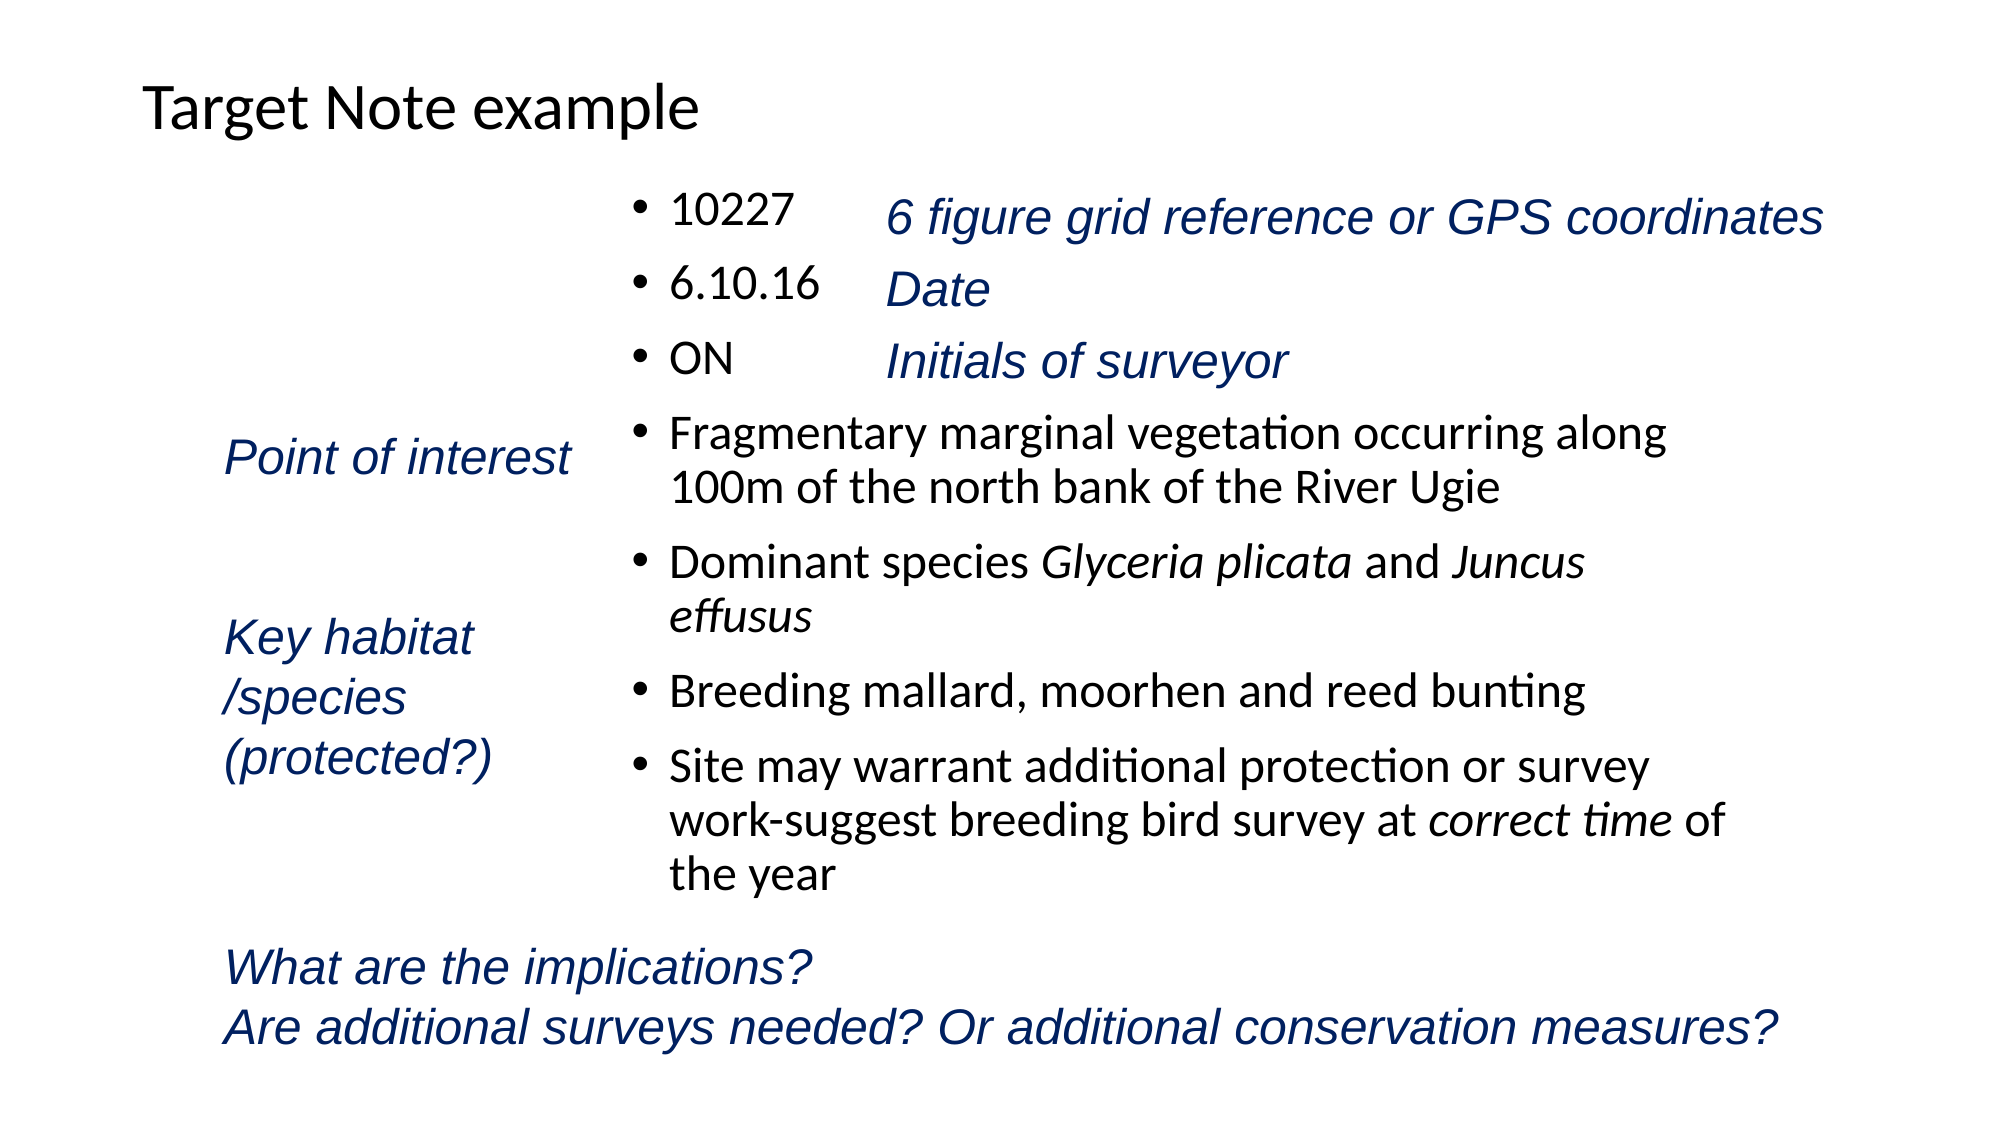

# Target Note example
6 figure grid reference or GPS coordinates
Date
Initials of surveyor

10227
6.10.16
ON
Fragmentary marginal vegetation occurring along 100m of the north bank of the River Ugie
Dominant species Glyceria plicata and Juncus effusus
Breeding mallard, moorhen and reed bunting
Site may warrant additional protection or survey work-suggest breeding bird survey at correct time of the year
Point of interest

Key habitat
/species
(protected?)

What are the implications?
Are additional surveys needed? Or additional conservation measures?